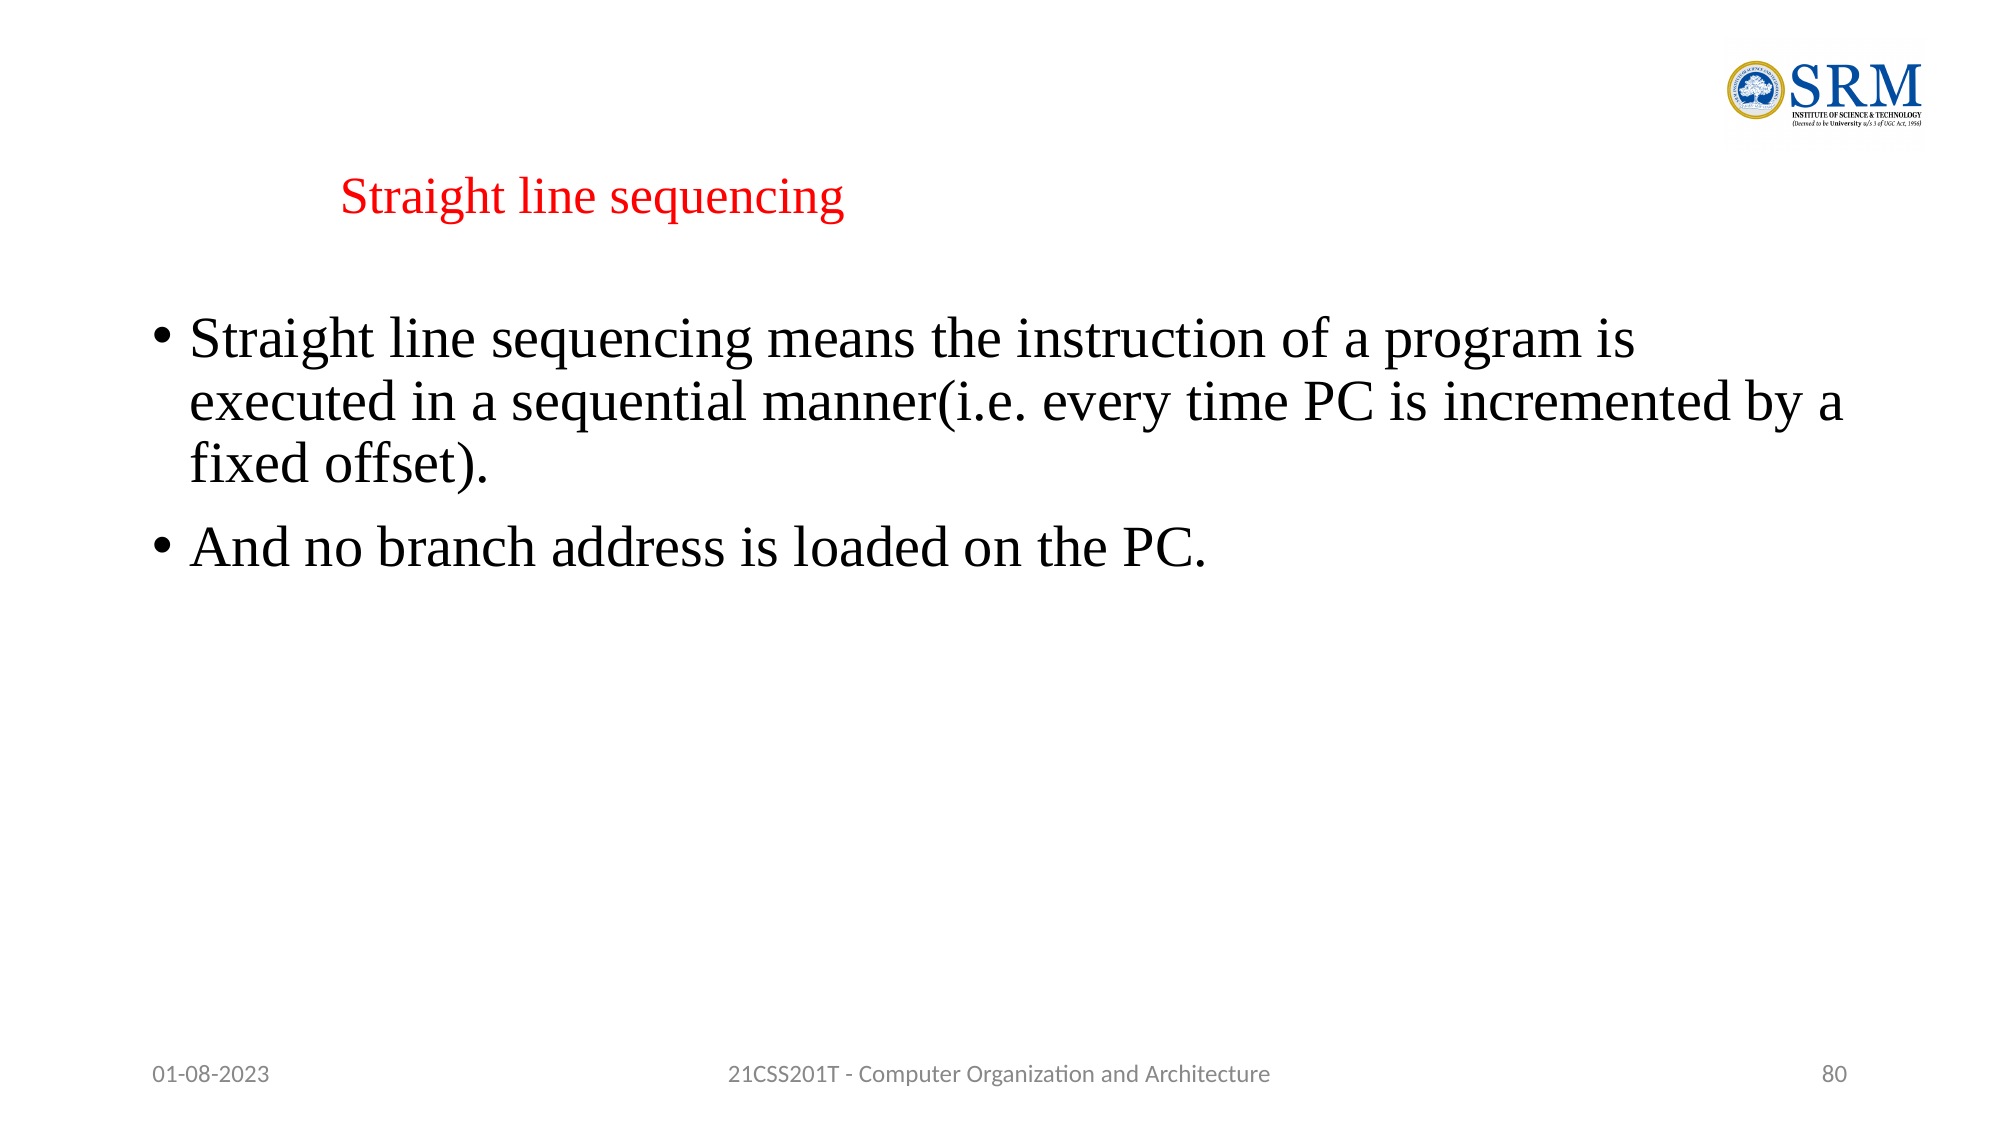

# Straight line sequencing
Straight line sequencing means the instruction of a program is executed in a sequential manner(i.e. every time PC is incremented by a fixed offset).
And no branch address is loaded on the PC.

01-08-2023
21CSS201T - Computer Organization and Architecture
80